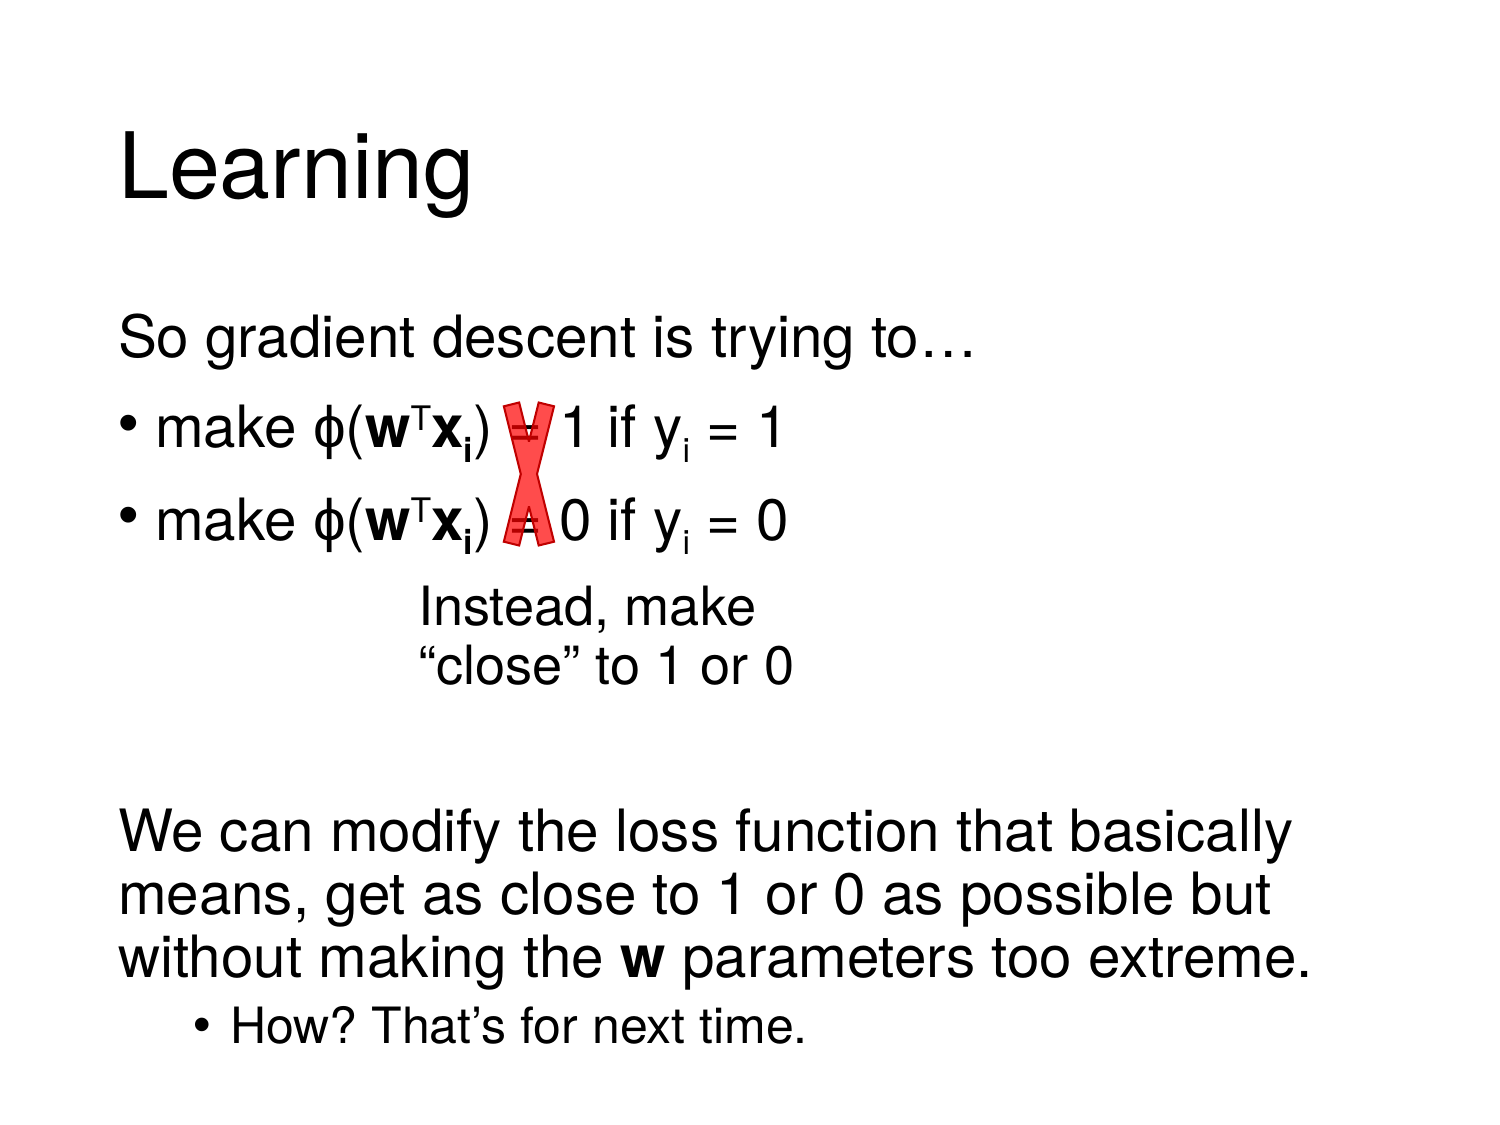

# Learning
So gradient descent is trying to…
make ϕ(wTxi) = 1 if yi = 1
make ϕ(wTxi) = 0 if yi = 0
		Instead, make
		“close” to 1 or 0

We can modify the loss function that basically means, get as close to 1 or 0 as possible but without making the w parameters too extreme.
How? That’s for next time.